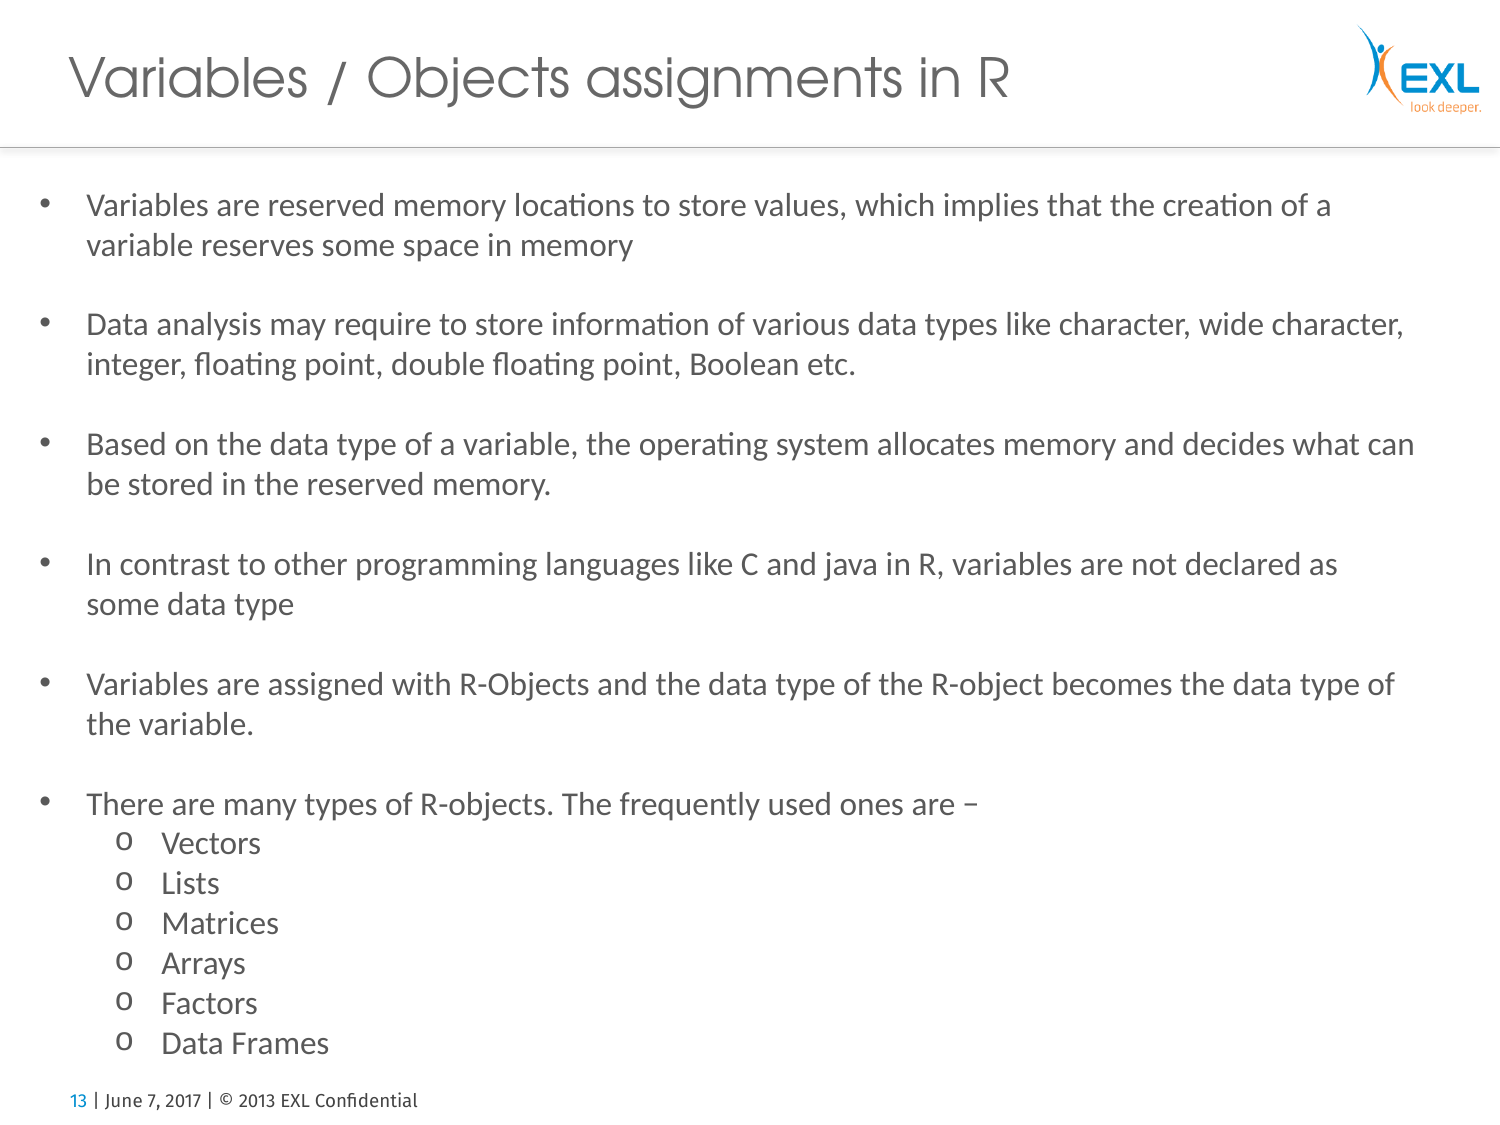

# Variables / Objects assignments in R
Variables are reserved memory locations to store values, which implies that the creation of a variable reserves some space in memory

Data analysis may require to store information of various data types like character, wide character, integer, floating point, double floating point, Boolean etc.

Based on the data type of a variable, the operating system allocates memory and decides what can be stored in the reserved memory.

In contrast to other programming languages like C and java in R, variables are not declared as some data type

Variables are assigned with R-Objects and the data type of the R-object becomes the data type of the variable.

There are many types of R-objects. The frequently used ones are −
Vectors
Lists
Matrices
Arrays
Factors
Data Frames